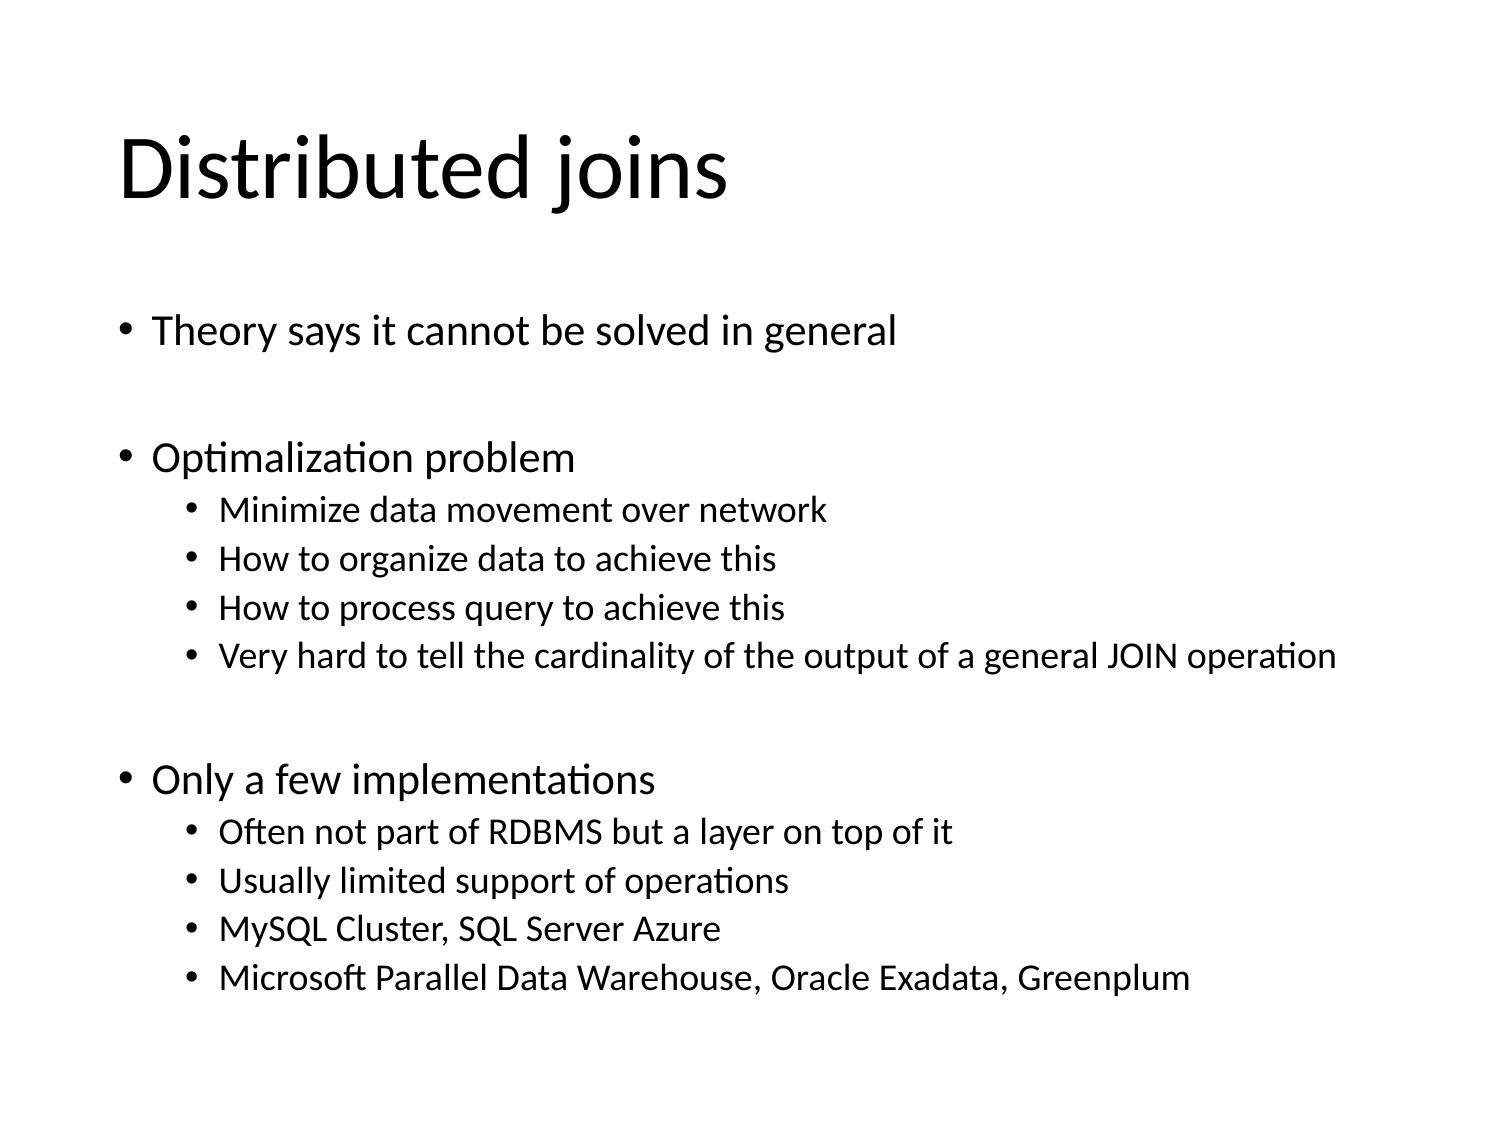

# Distributed joins
Theory says it cannot be solved in general

Optimalization problem
Minimize data movement over network
How to organize data to achieve this
How to process query to achieve this
Very hard to tell the cardinality of the output of a general JOIN operation

Only a few implementations
Often not part of RDBMS but a layer on top of it
Usually limited support of operations
MySQL Cluster, SQL Server Azure
Microsoft Parallel Data Warehouse, Oracle Exadata, Greenplum